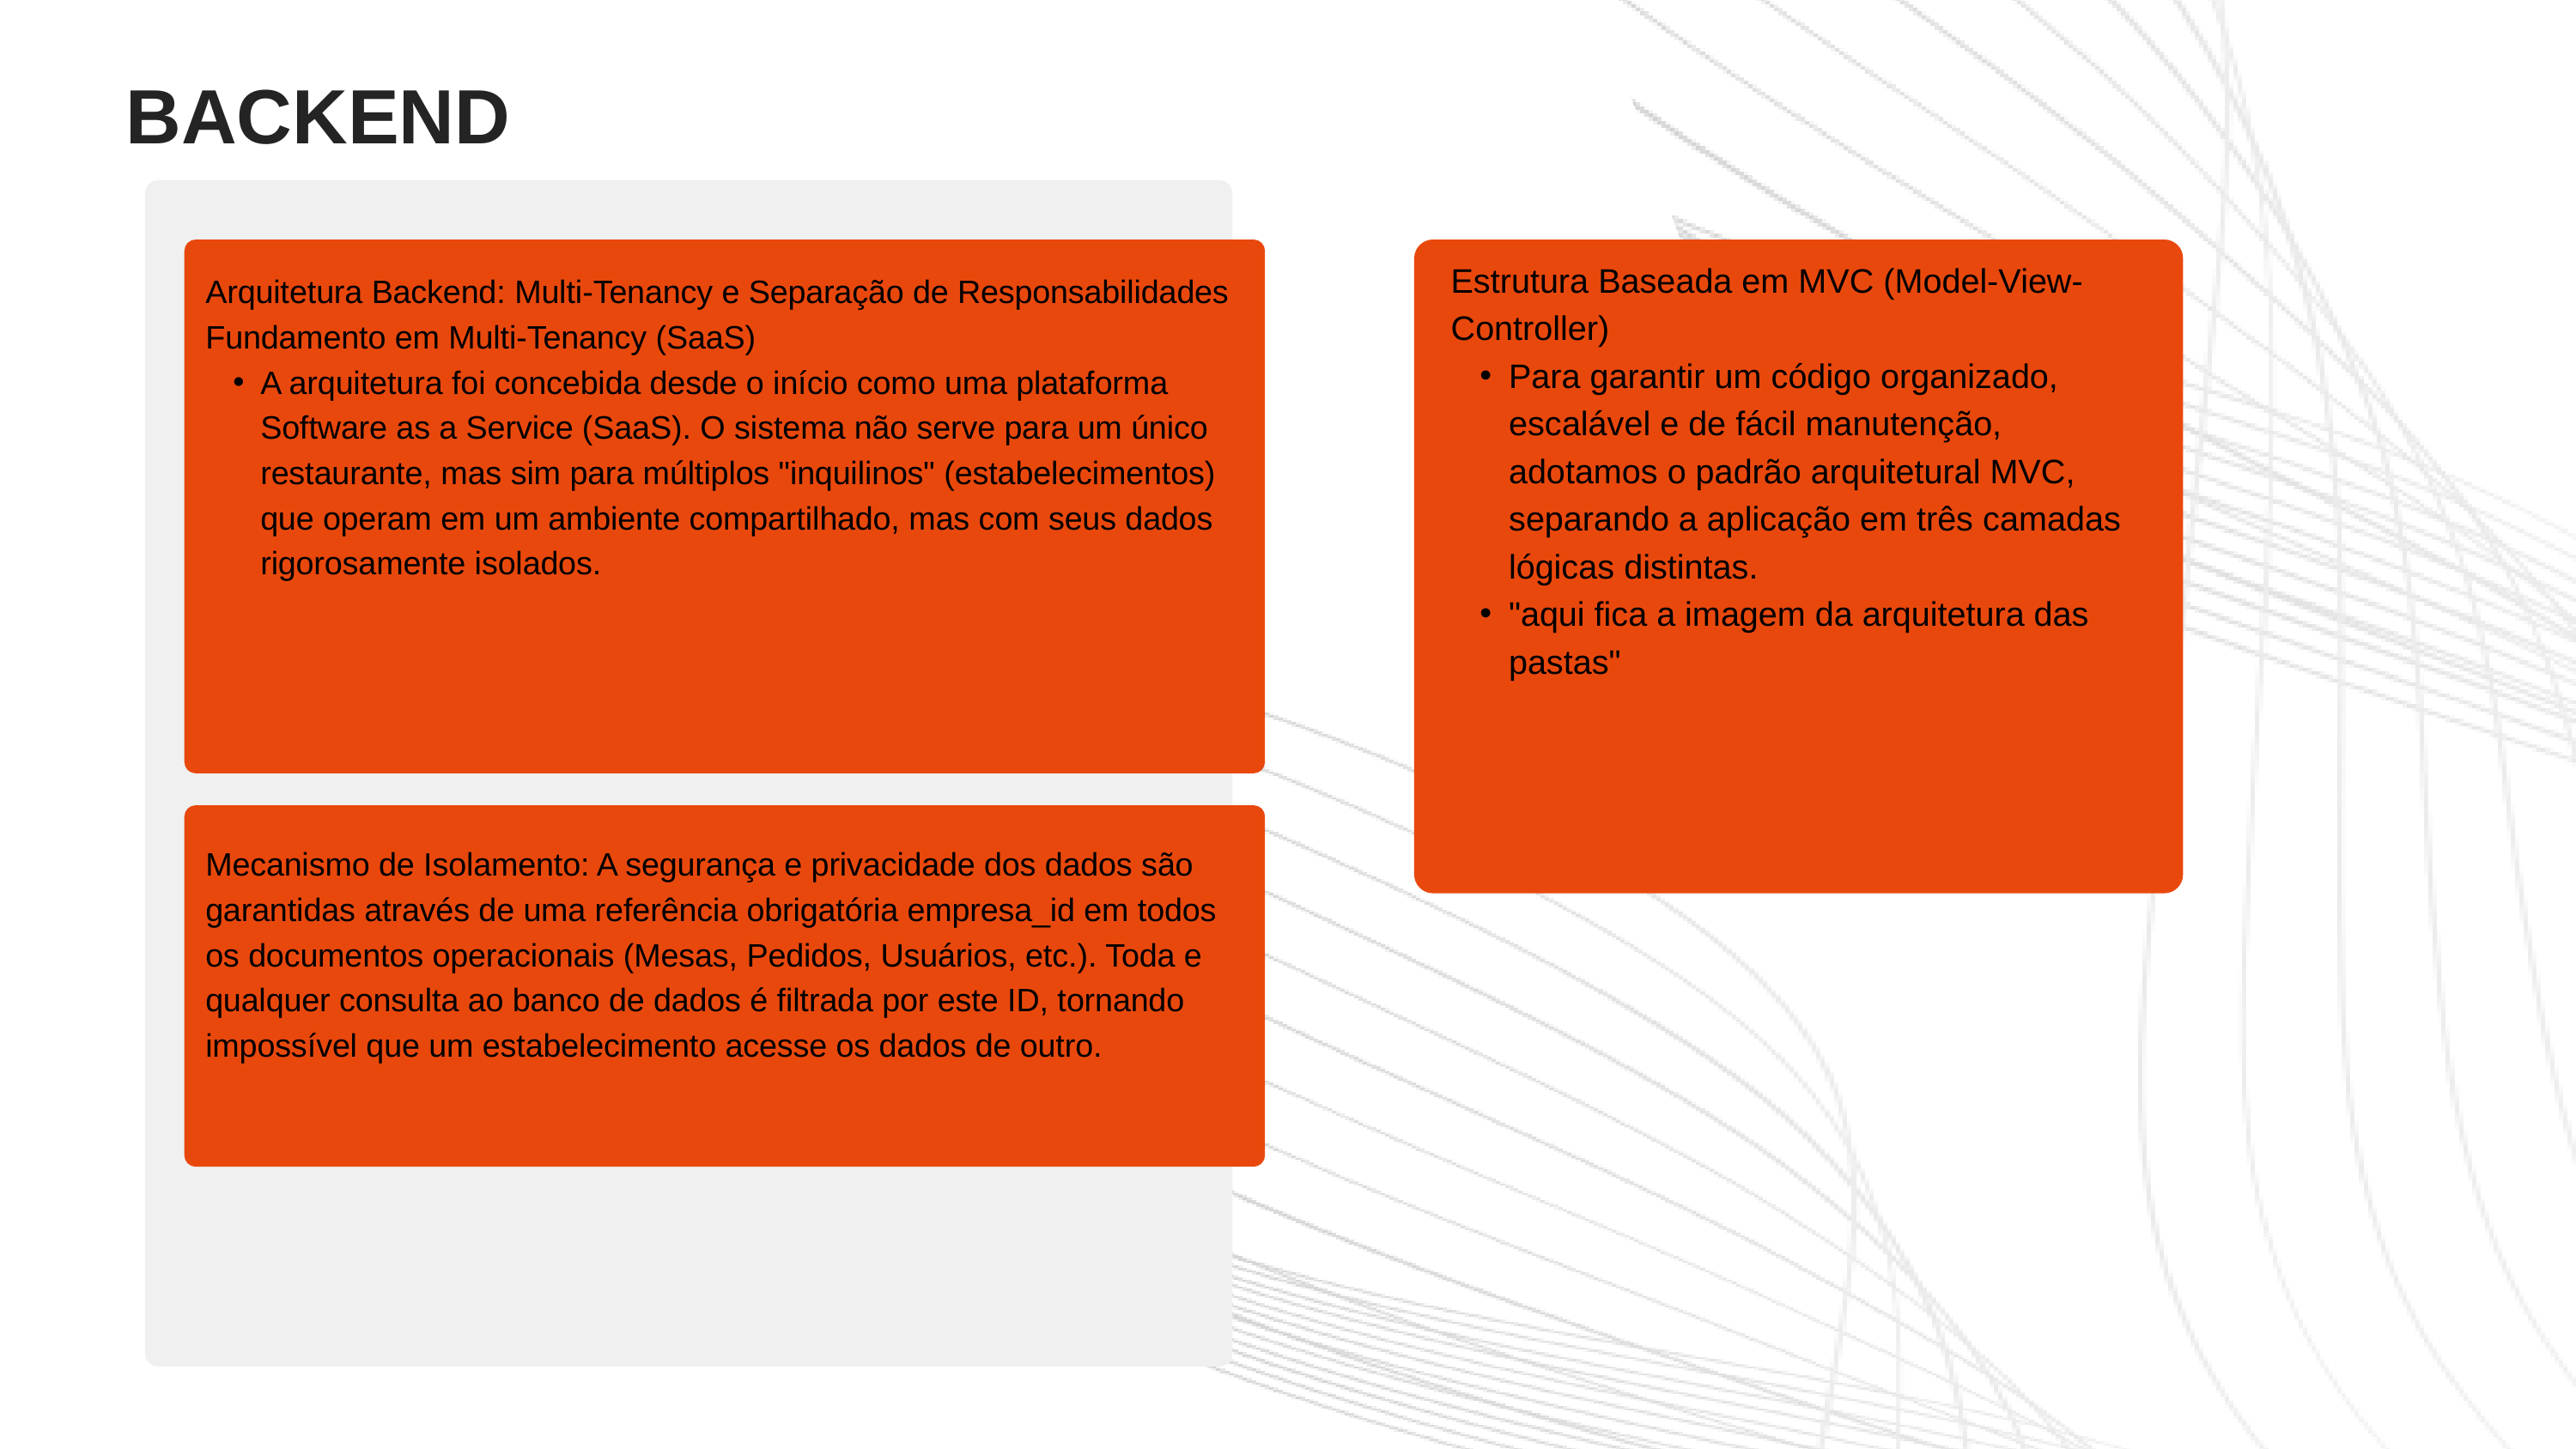

BACKEND

Estrutura Baseada em MVC (Model-View-Controller)
Para garantir um código organizado, escalável e de fácil manutenção, adotamos o padrão arquitetural MVC, separando a aplicação em três camadas lógicas distintas.
"aqui fica a imagem da arquitetura das pastas"

Arquitetura Backend: Multi-Tenancy e Separação de Responsabilidades
Fundamento em Multi-Tenancy (SaaS)
A arquitetura foi concebida desde o início como uma plataforma Software as a Service (SaaS). O sistema não serve para um único restaurante, mas sim para múltiplos "inquilinos" (estabelecimentos) que operam em um ambiente compartilhado, mas com seus dados rigorosamente isolados.

Mecanismo de Isolamento: A segurança e privacidade dos dados são garantidas através de uma referência obrigatória empresa_id em todos os documentos operacionais (Mesas, Pedidos, Usuários, etc.). Toda e qualquer consulta ao banco de dados é filtrada por este ID, tornando impossível que um estabelecimento acesse os dados de outro.